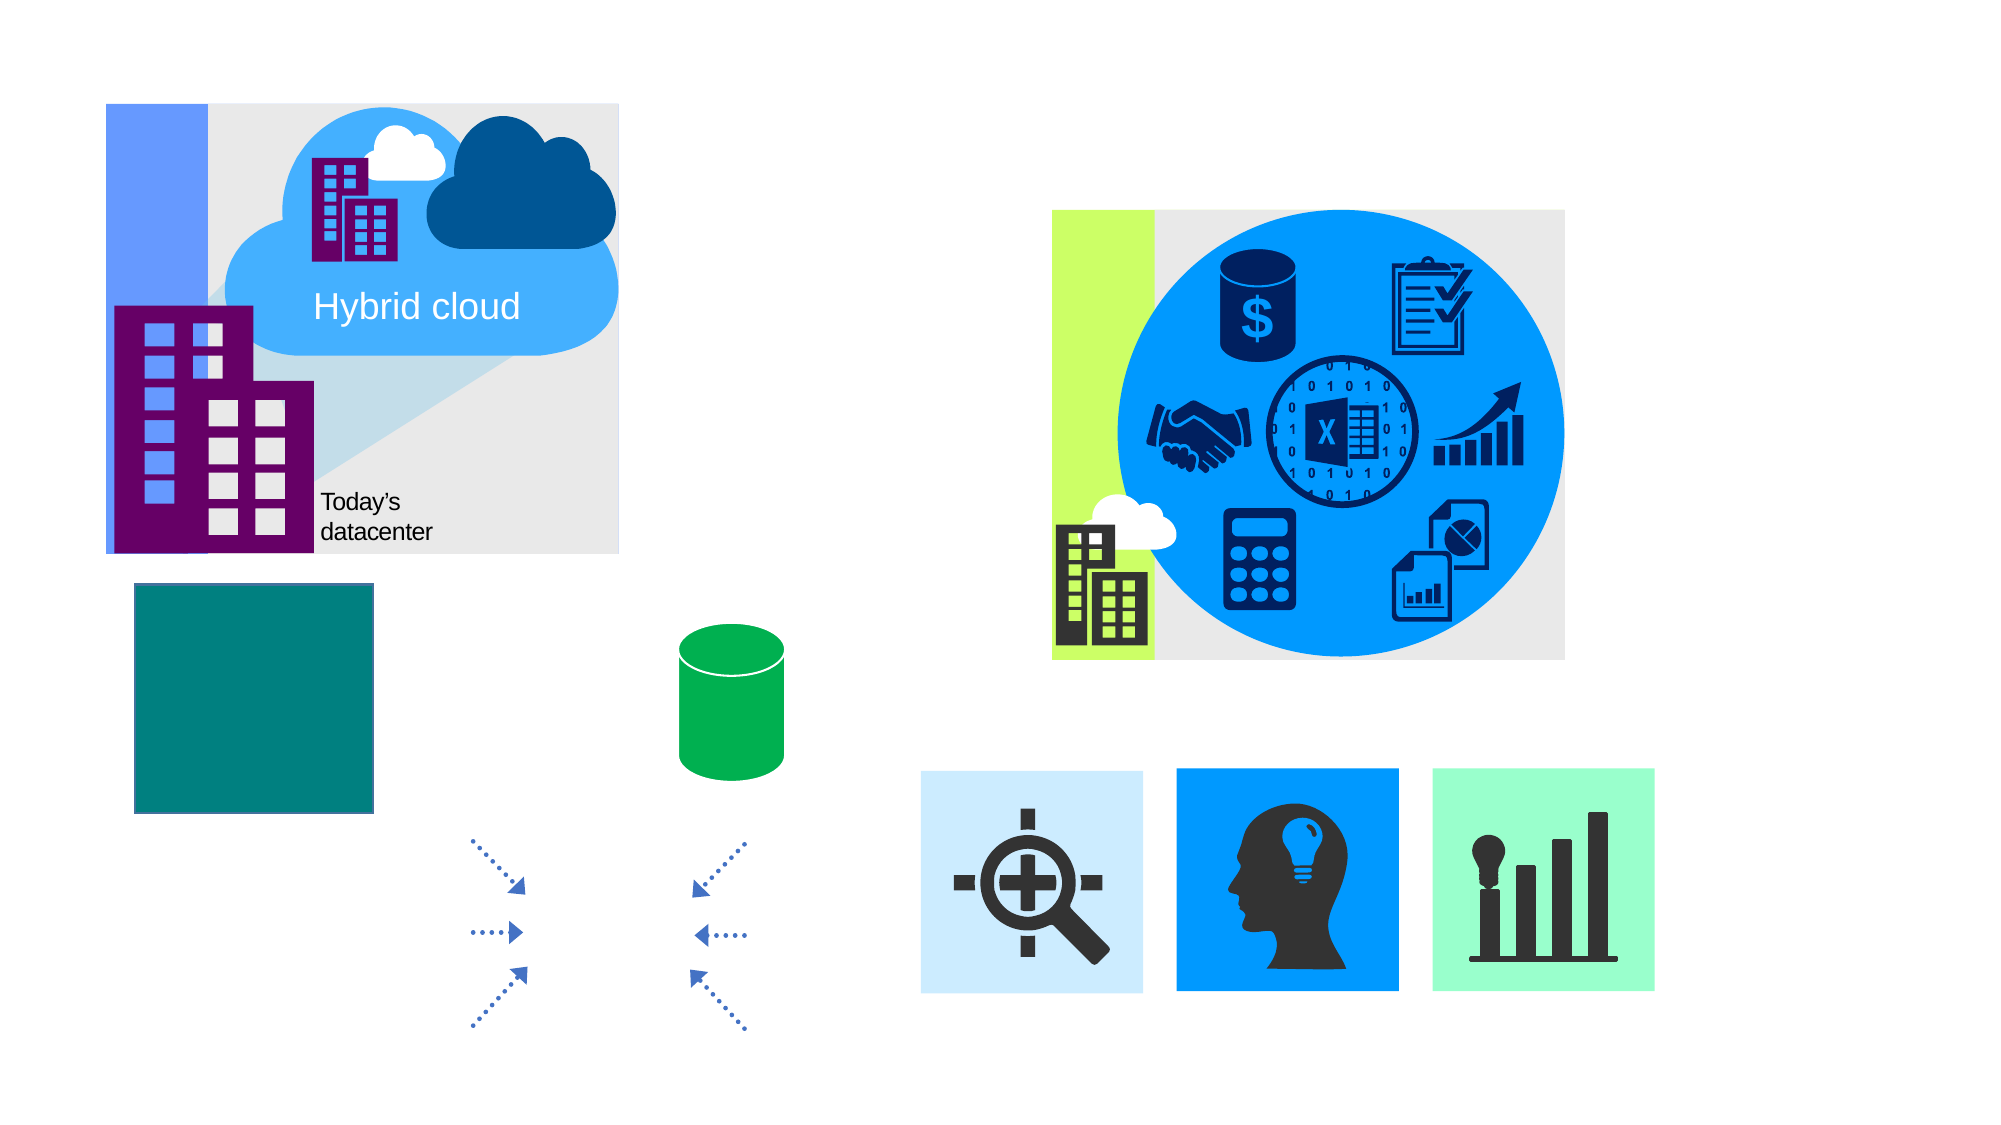

660066

Hybrid cloud

Today’s
datacenter

$

$